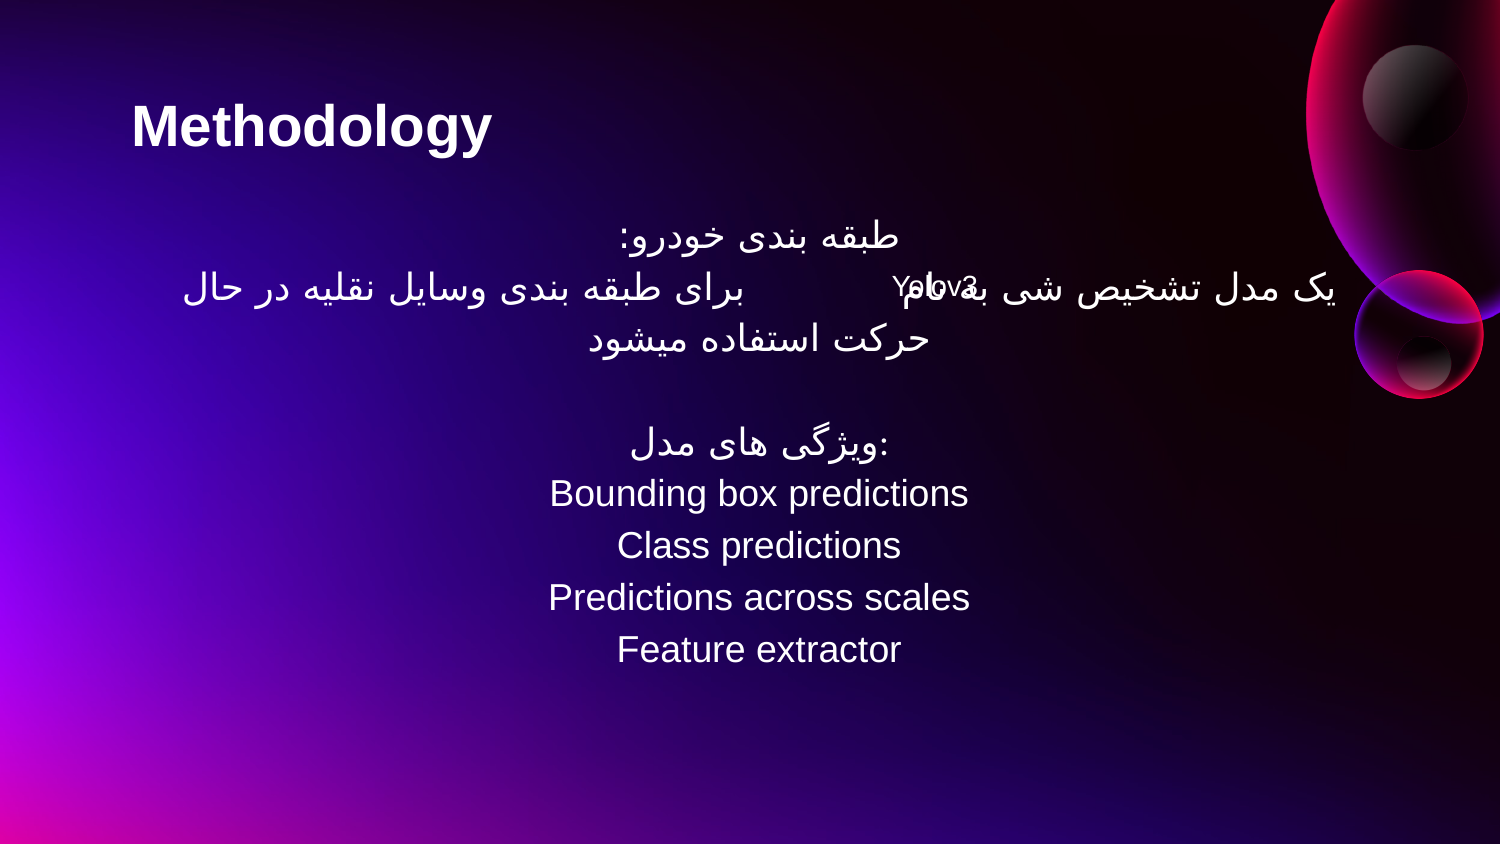

# Methodology
طبقه بندی خودرو:
یک مدل تشخیص شی به نام             برای طبقه بندی وسایل نقلیه در حال حرکت استفاده میشود

ویژگی های مدل:
Bounding box predictions
Class predictions
Predictions across scales
Feature extractor
Yolov3